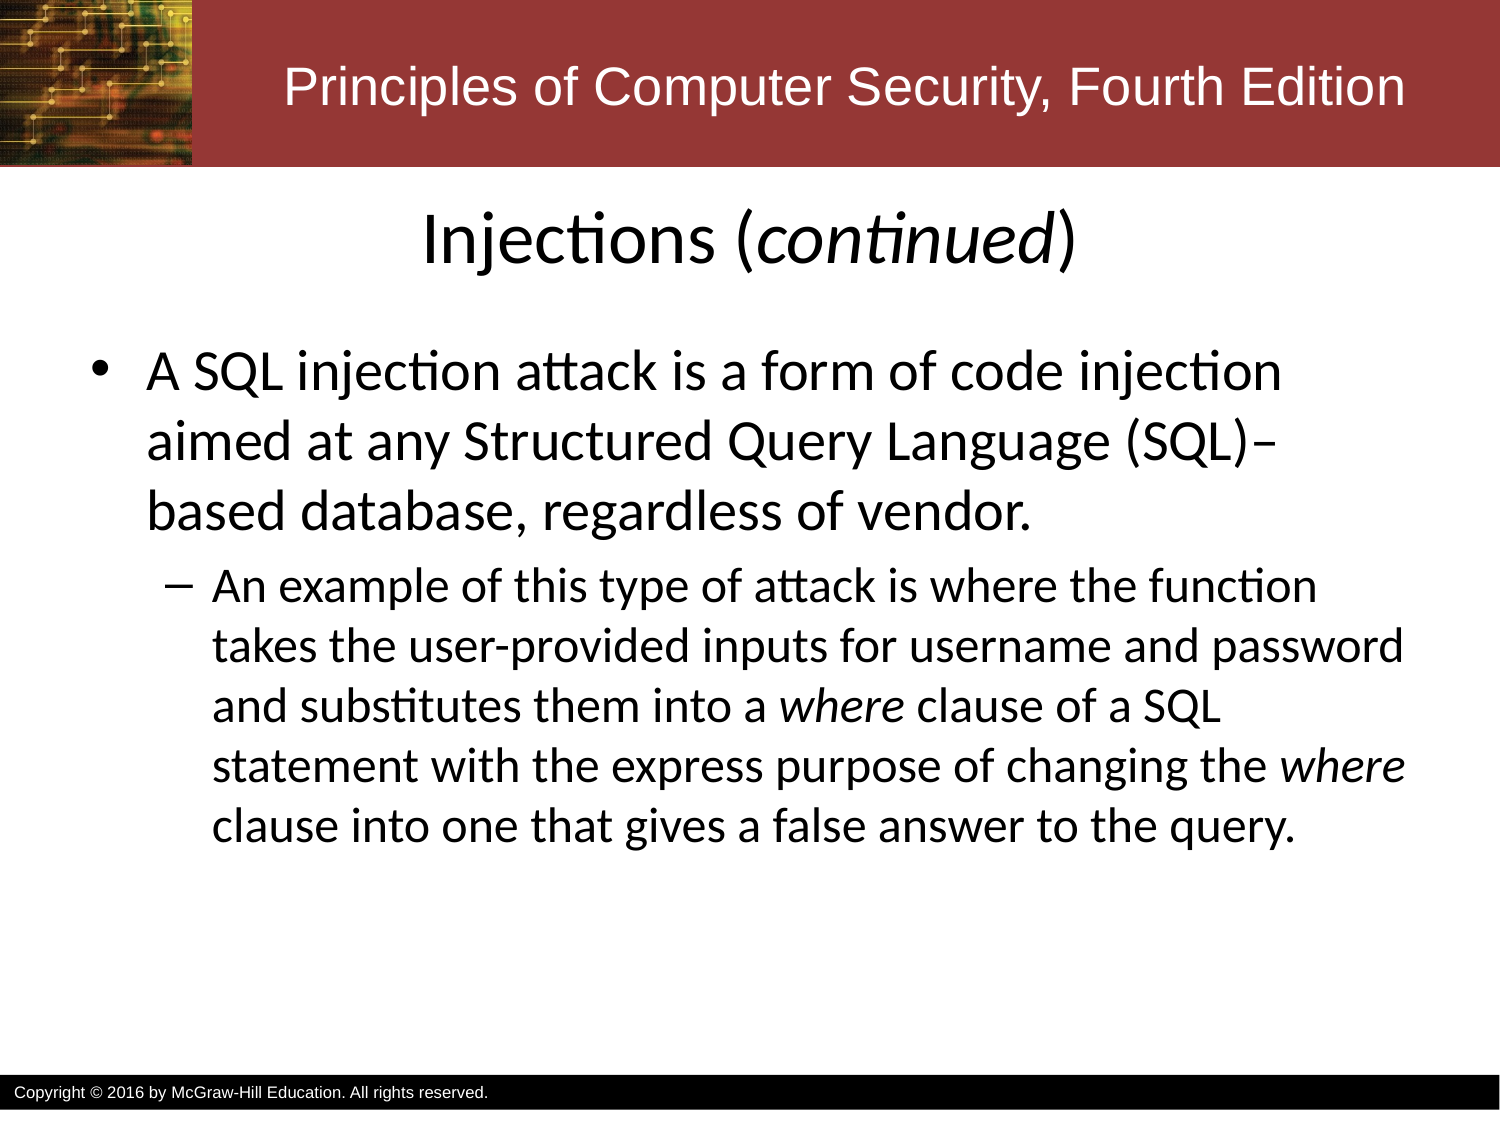

# Injections (continued)
A SQL injection attack is a form of code injection aimed at any Structured Query Language (SQL)–based database, regardless of vendor.
An example of this type of attack is where the function takes the user-provided inputs for username and password and substitutes them into a where clause of a SQL statement with the express purpose of changing the where clause into one that gives a false answer to the query.